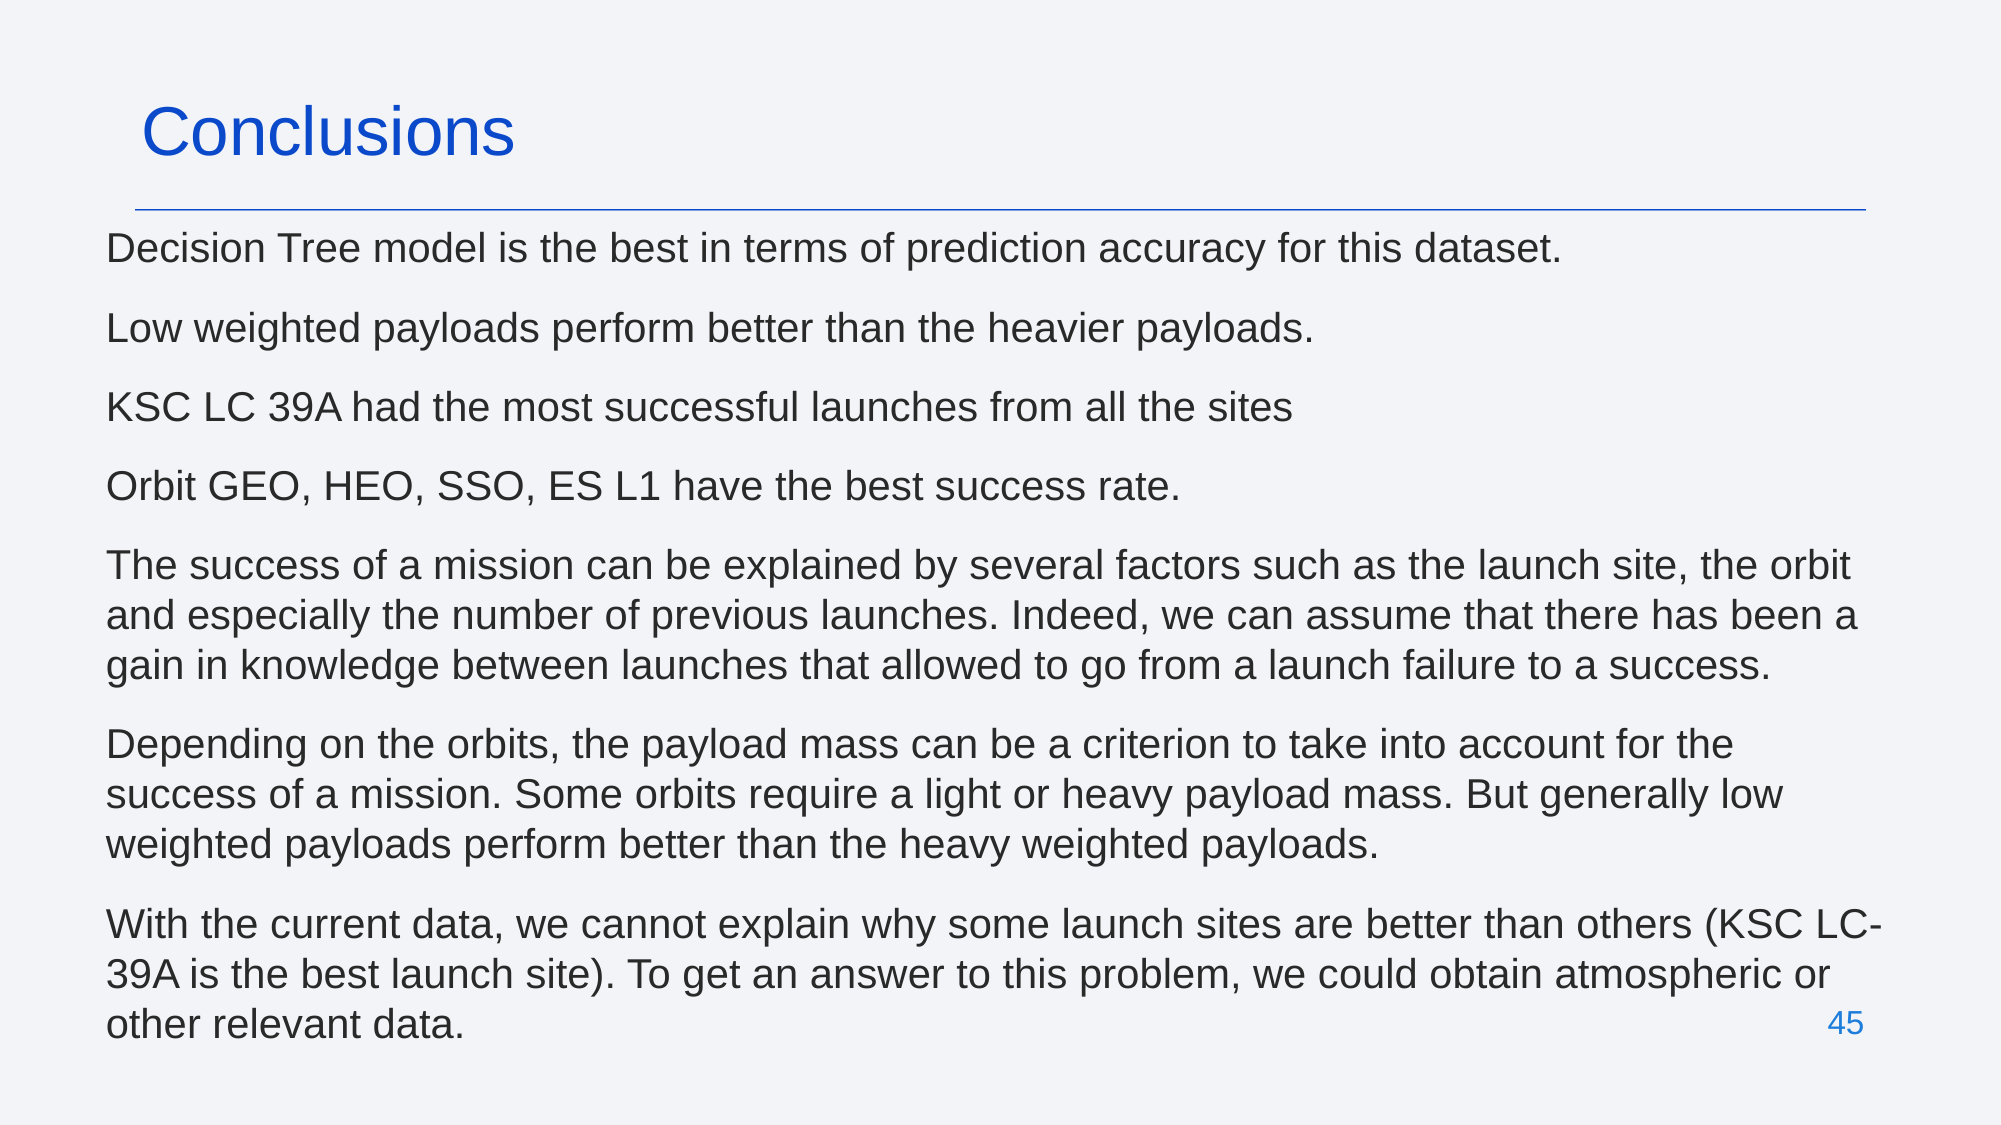

Conclusions
Decision Tree model is the best in terms of prediction accuracy for this dataset.
Low weighted payloads perform better than the heavier payloads.
KSC LC 39A had the most successful launches from all the sites
Orbit GEO, HEO, SSO, ES L1 have the best success rate.
The success of a mission can be explained by several factors such as the launch site, the orbit and especially the number of previous launches. Indeed, we can assume that there has been a gain in knowledge between launches that allowed to go from a launch failure to a success.
Depending on the orbits, the payload mass can be a criterion to take into account for the success of a mission. Some orbits require a light or heavy payload mass. But generally low weighted payloads perform better than the heavy weighted payloads.
With the current data, we cannot explain why some launch sites are better than others (KSC LC-39A is the best launch site). To get an answer to this problem, we could obtain atmospheric or other relevant data.

45